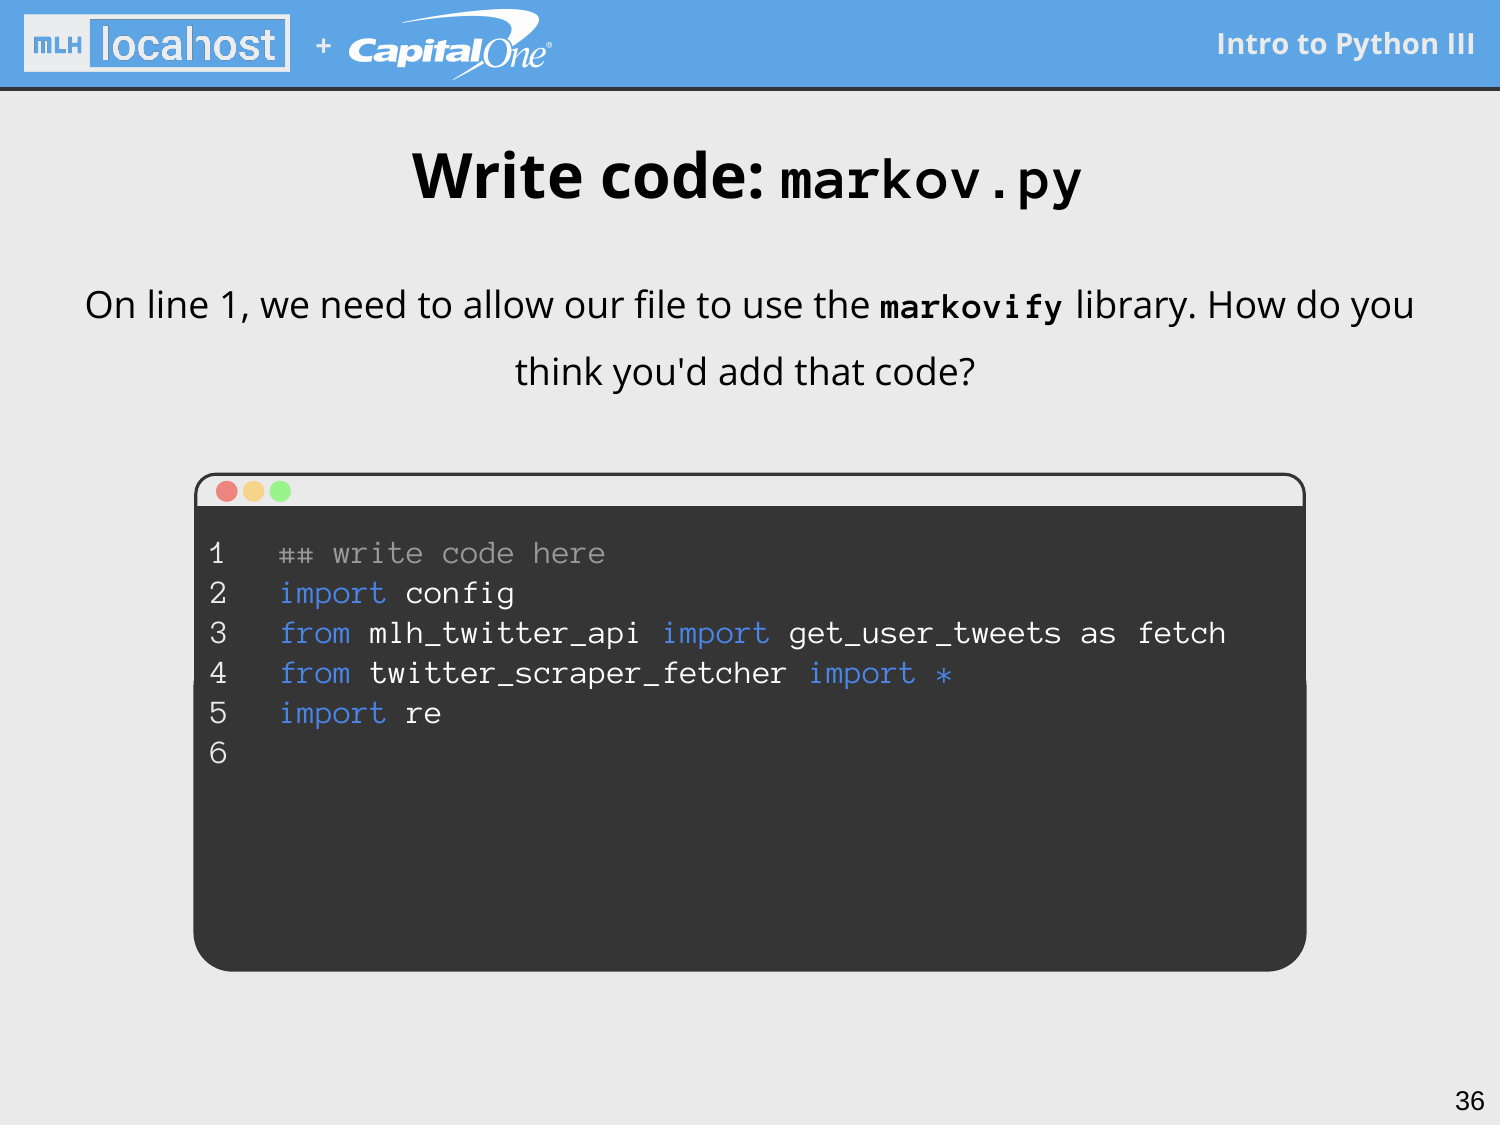

# Write code: markov.py
On line 1, we need to allow our file to use the markovify library. How do you think you'd add that code?

1
2
3
4
5
6
## write code here
import config
from mlh_twitter_api import get_user_tweets as fetch
from twitter_scraper_fetcher import *
import re